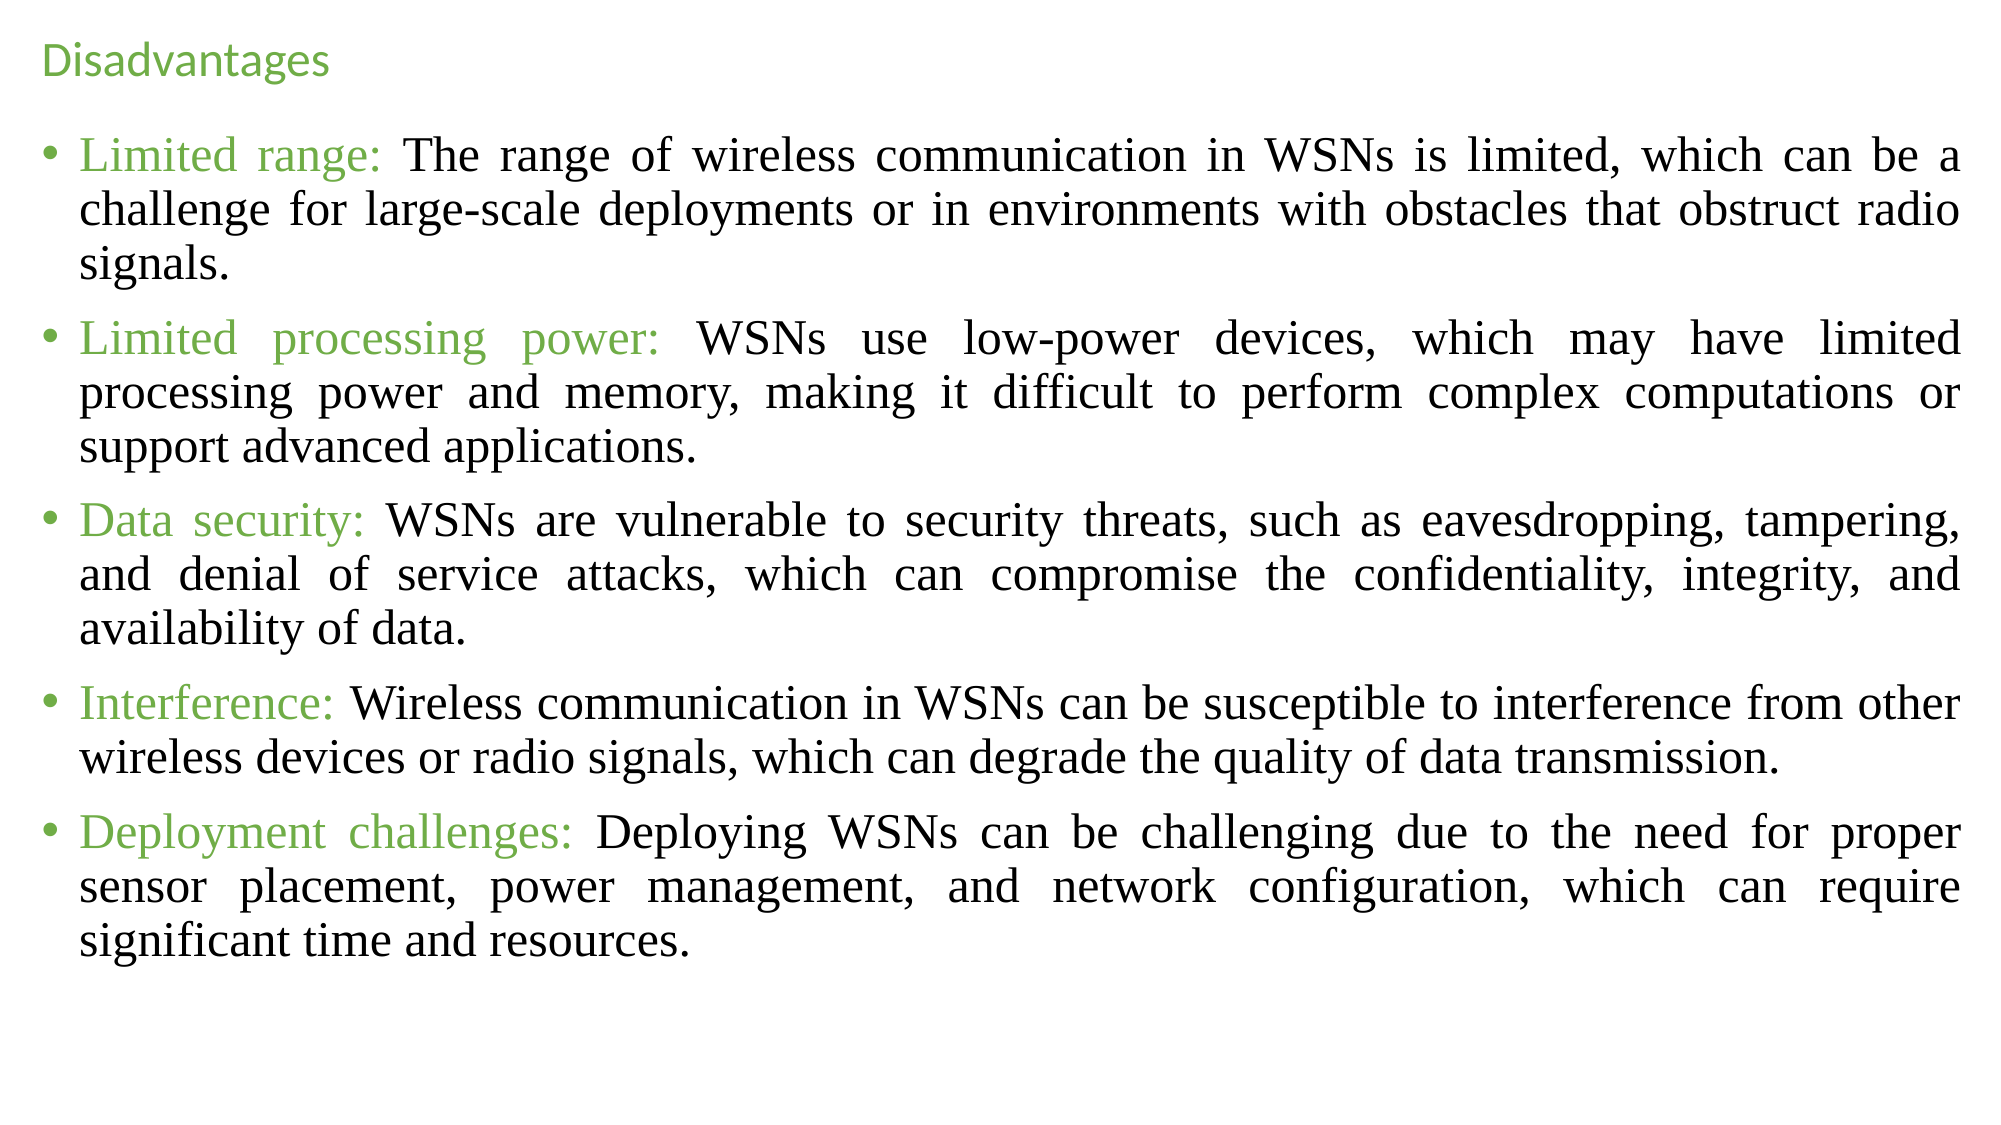

# Disadvantages
Limited range: The range of wireless communication in WSNs is limited, which can be a challenge for large-scale deployments or in environments with obstacles that obstruct radio signals.
Limited processing power: WSNs use low-power devices, which may have limited processing power and memory, making it difficult to perform complex computations or support advanced applications.
Data security: WSNs are vulnerable to security threats, such as eavesdropping, tampering, and denial of service attacks, which can compromise the confidentiality, integrity, and availability of data.
Interference: Wireless communication in WSNs can be susceptible to interference from other wireless devices or radio signals, which can degrade the quality of data transmission.
Deployment challenges: Deploying WSNs can be challenging due to the need for proper sensor placement, power management, and network configuration, which can require significant time and resources.